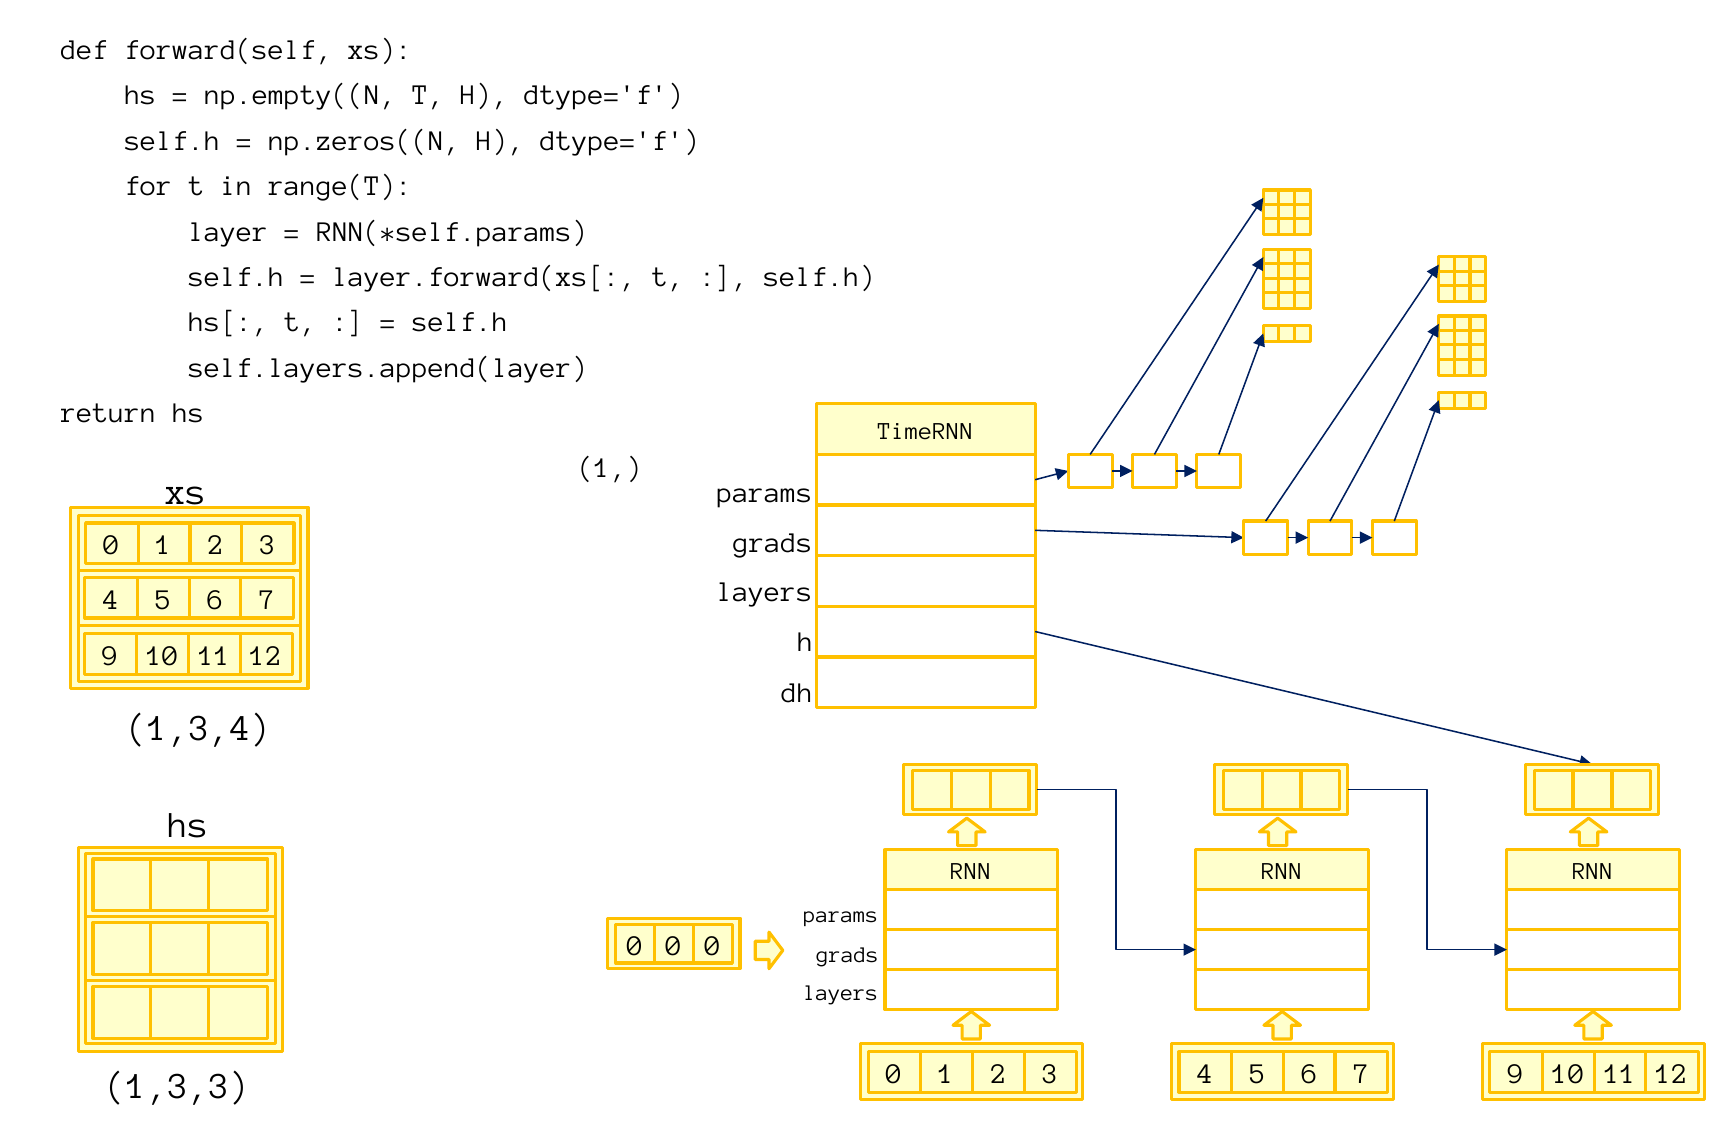

def forward(self, xs):
    hs = np.empty((N, T, H), dtype='f')
    self.h = np.zeros((N, H), dtype='f')
    for t in range(T):
        layer = RNN(*self.params)
        self.h = layer.forward(xs[:, t, :], self.h)
        hs[:, t, :] = self.h
        self.layers.append(layer)
return hs

TimeRNN
(1,)
xs

params

grads

3
2
1
0
layers

7
6
5
4
h

12
11
10
9
dh

(1,3,4)

hs

RNN
RNN
RNN

params

grads
0
0
0

layers

(1,3,3)

3
7
12
2
6
11
1
5
10
0
4
9